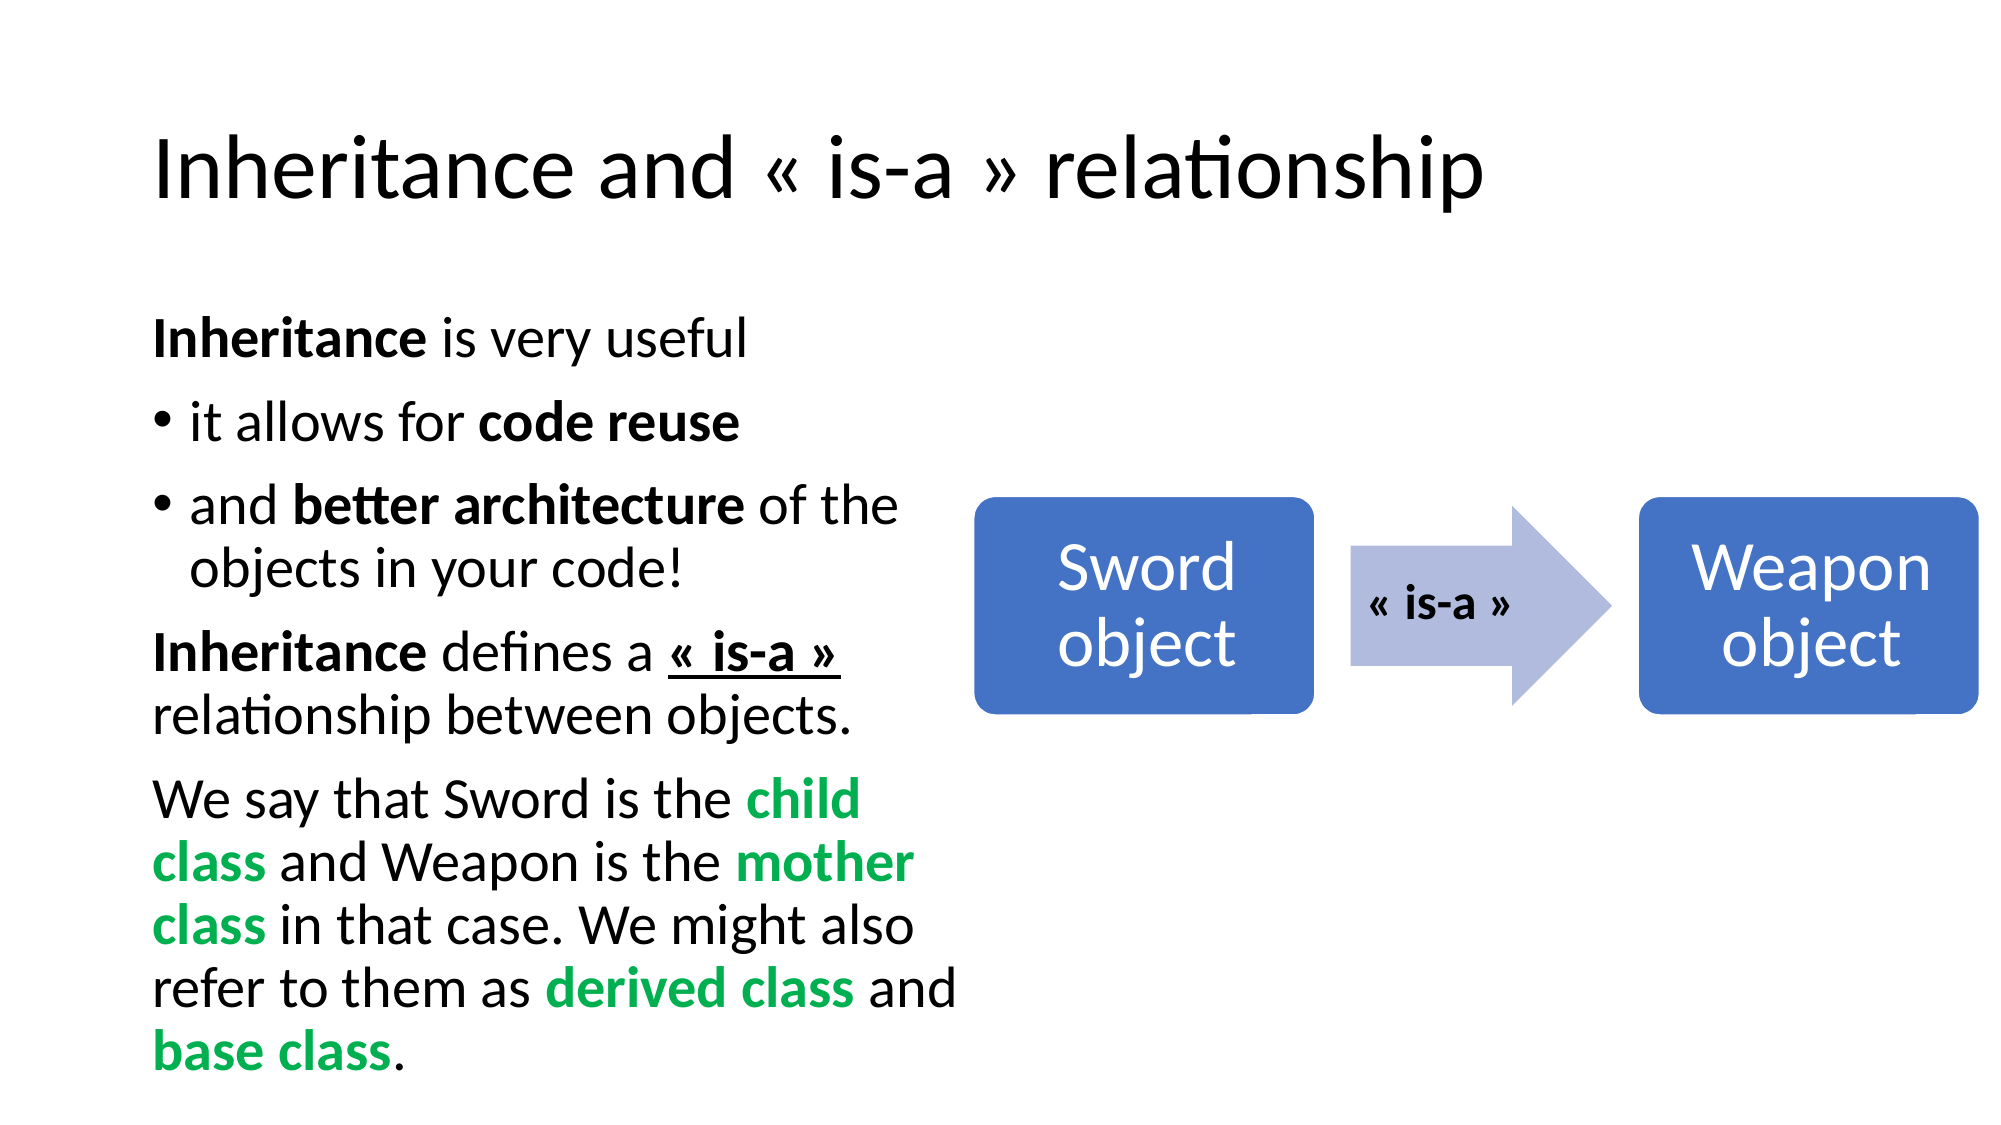

# Inheritance and « is-a » relationship
Inheritance is very useful
it allows for code reuse
and better architecture of the objects in your code!
Inheritance defines a « is-a » relationship between objects.
We say that Sword is the child class and Weapon is the mother class in that case. We might also refer to them as derived class and base class.
Sword object

Weapon object
« is-a »